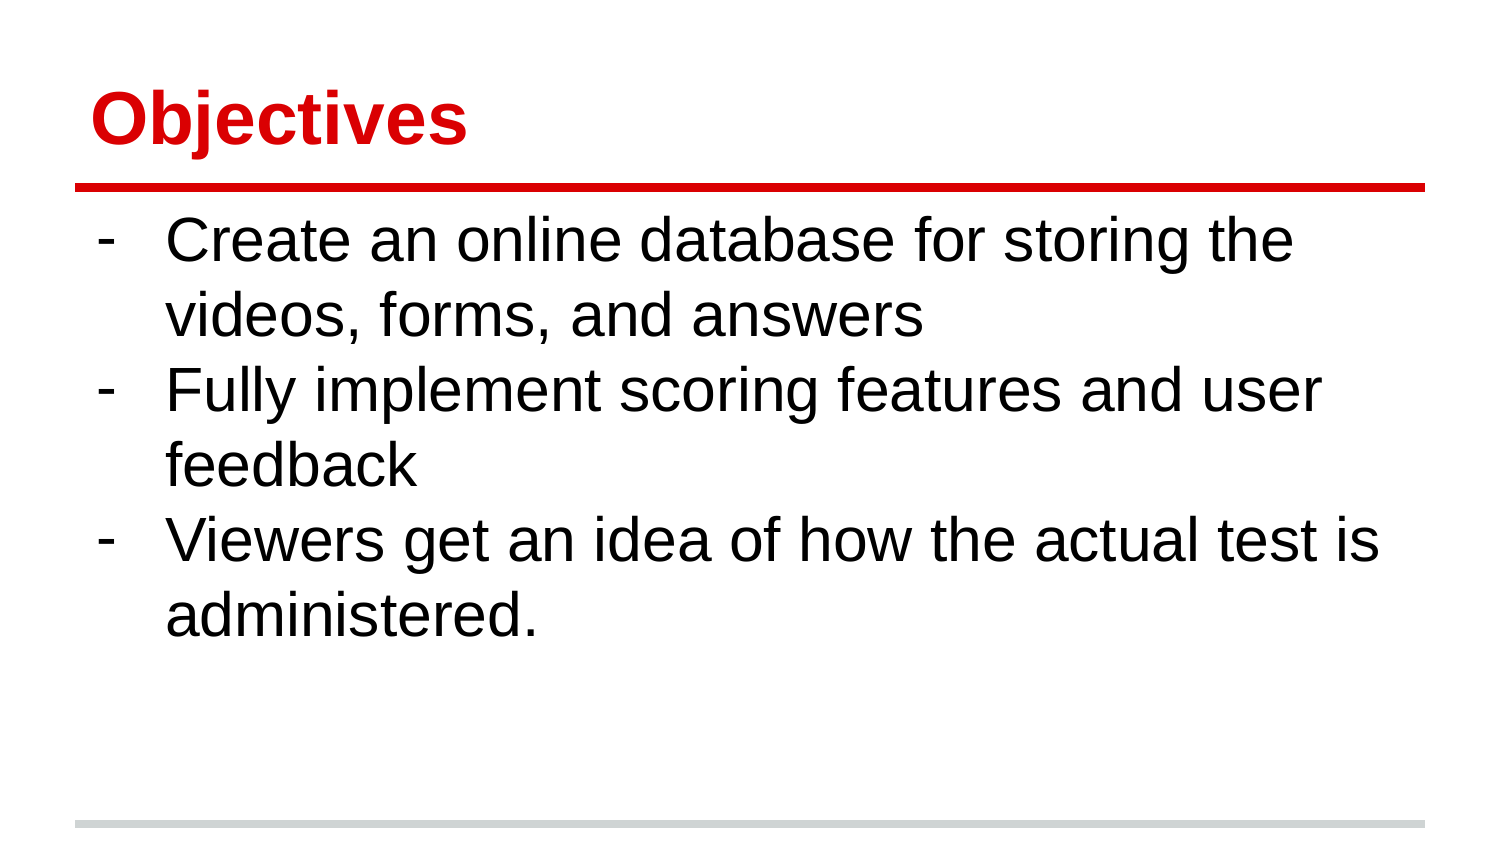

# Objectives
Create an online database for storing the videos, forms, and answers
Fully implement scoring features and user feedback
Viewers get an idea of how the actual test is administered.